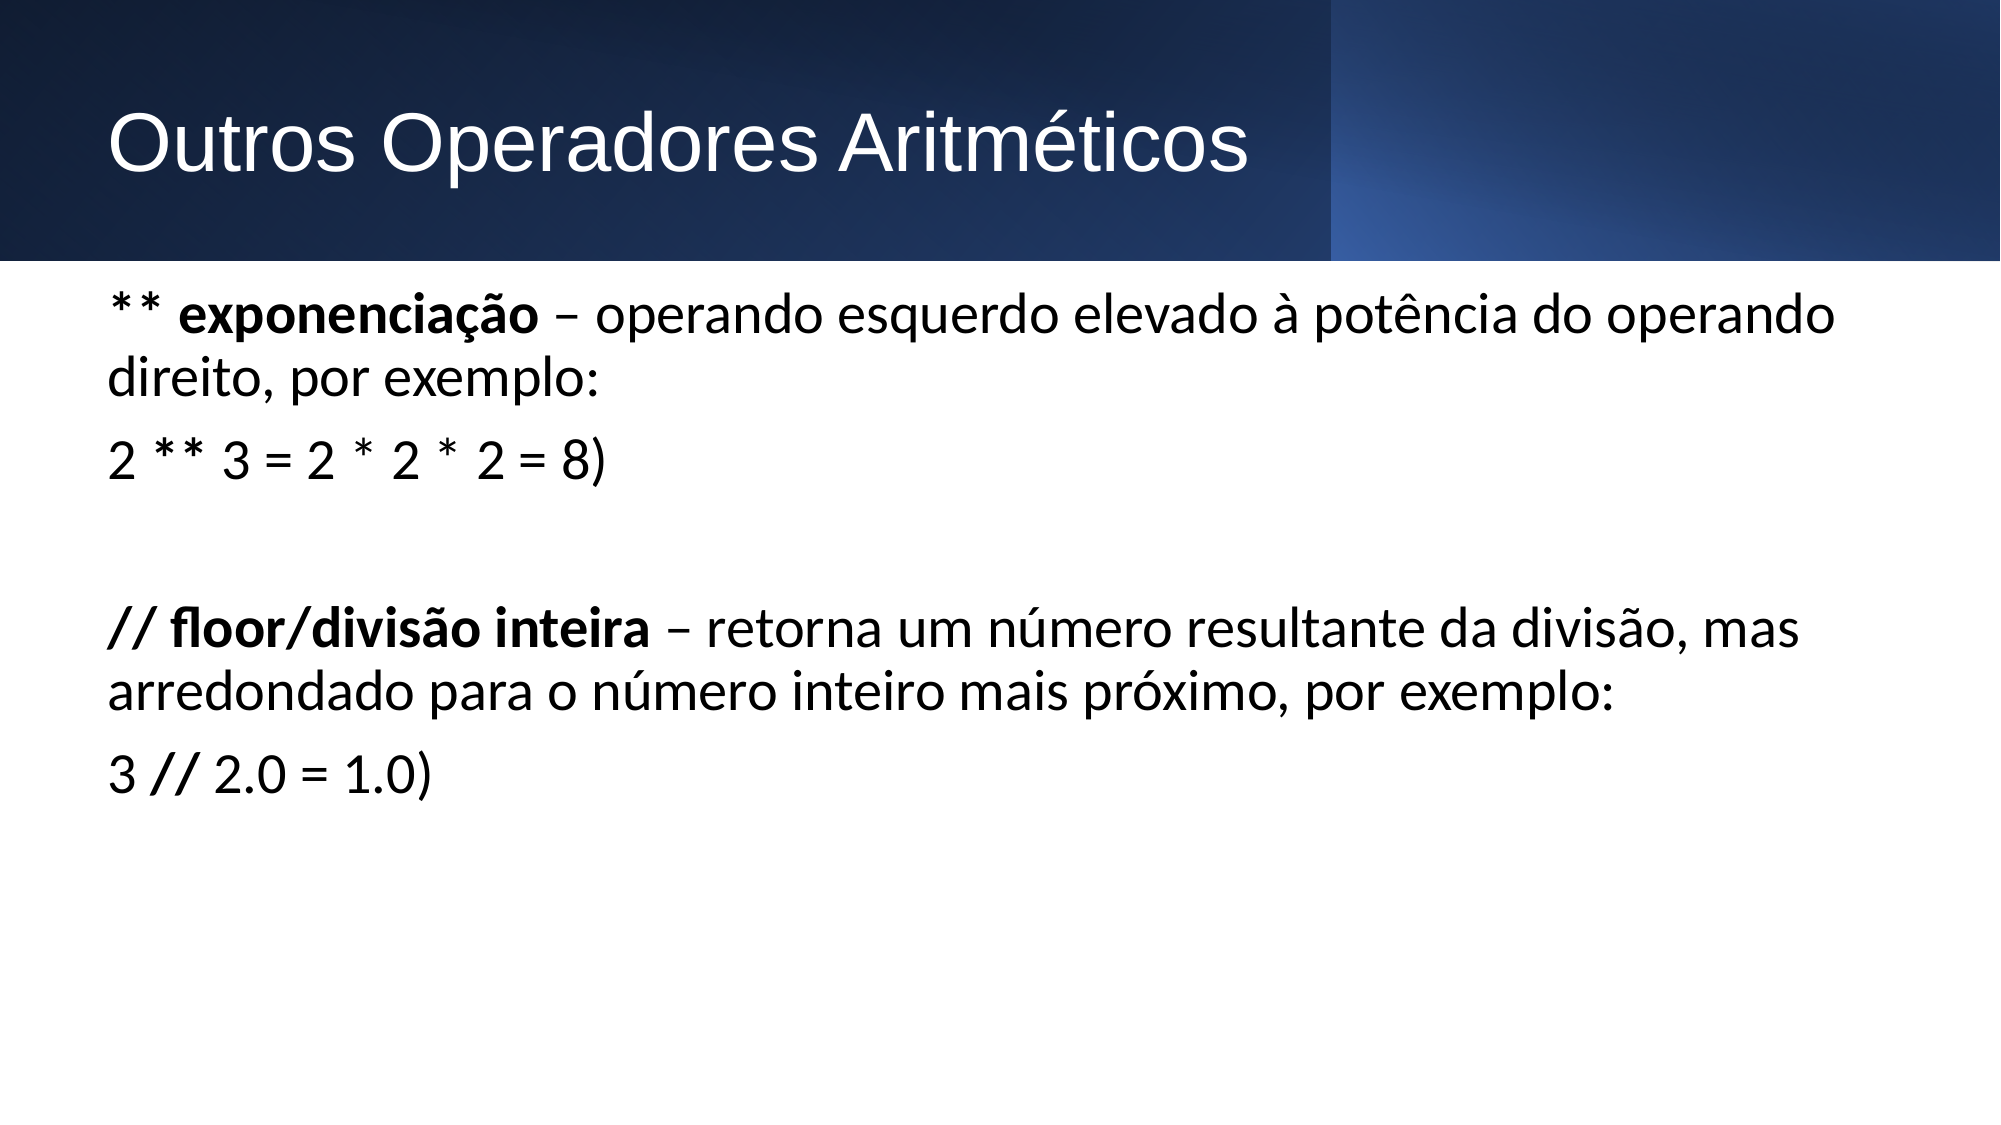

# Outros Operadores Aritméticos
** exponenciação ‒ operando esquerdo elevado à potência do operando direito, por exemplo:
2 ** 3 = 2 * 2 * 2 = 8)

// floor/divisão inteira ‒ retorna um número resultante da divisão, mas arredondado para o número inteiro mais próximo, por exemplo:
3 // 2.0 = 1.0)